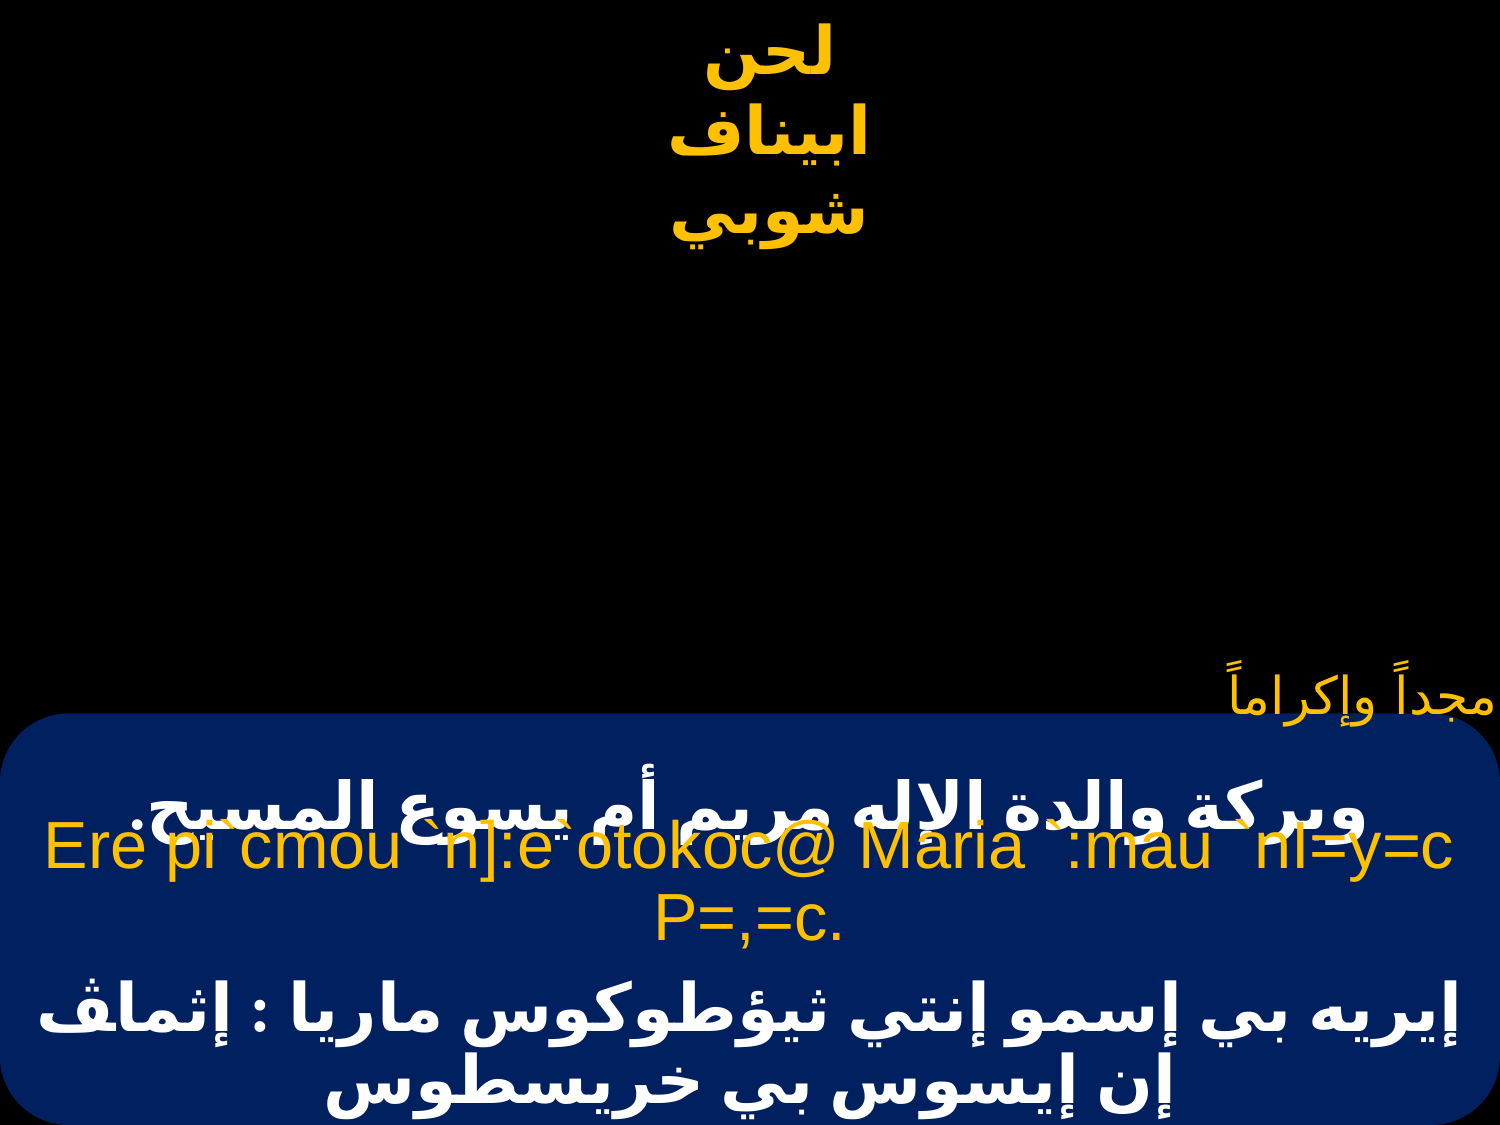

مجداً وإكراماً
# وبركة والدة الإله مريم أم يسوع المسيح.
Ere pi`cmou `n]:e`otokoc@ Maria `:mau `nI=y=c P=,=c.
إيريه بي إسمو إنتي ثيؤطوكوس ماريا : إثماﭫ إن إيسوس بي خريسطوس